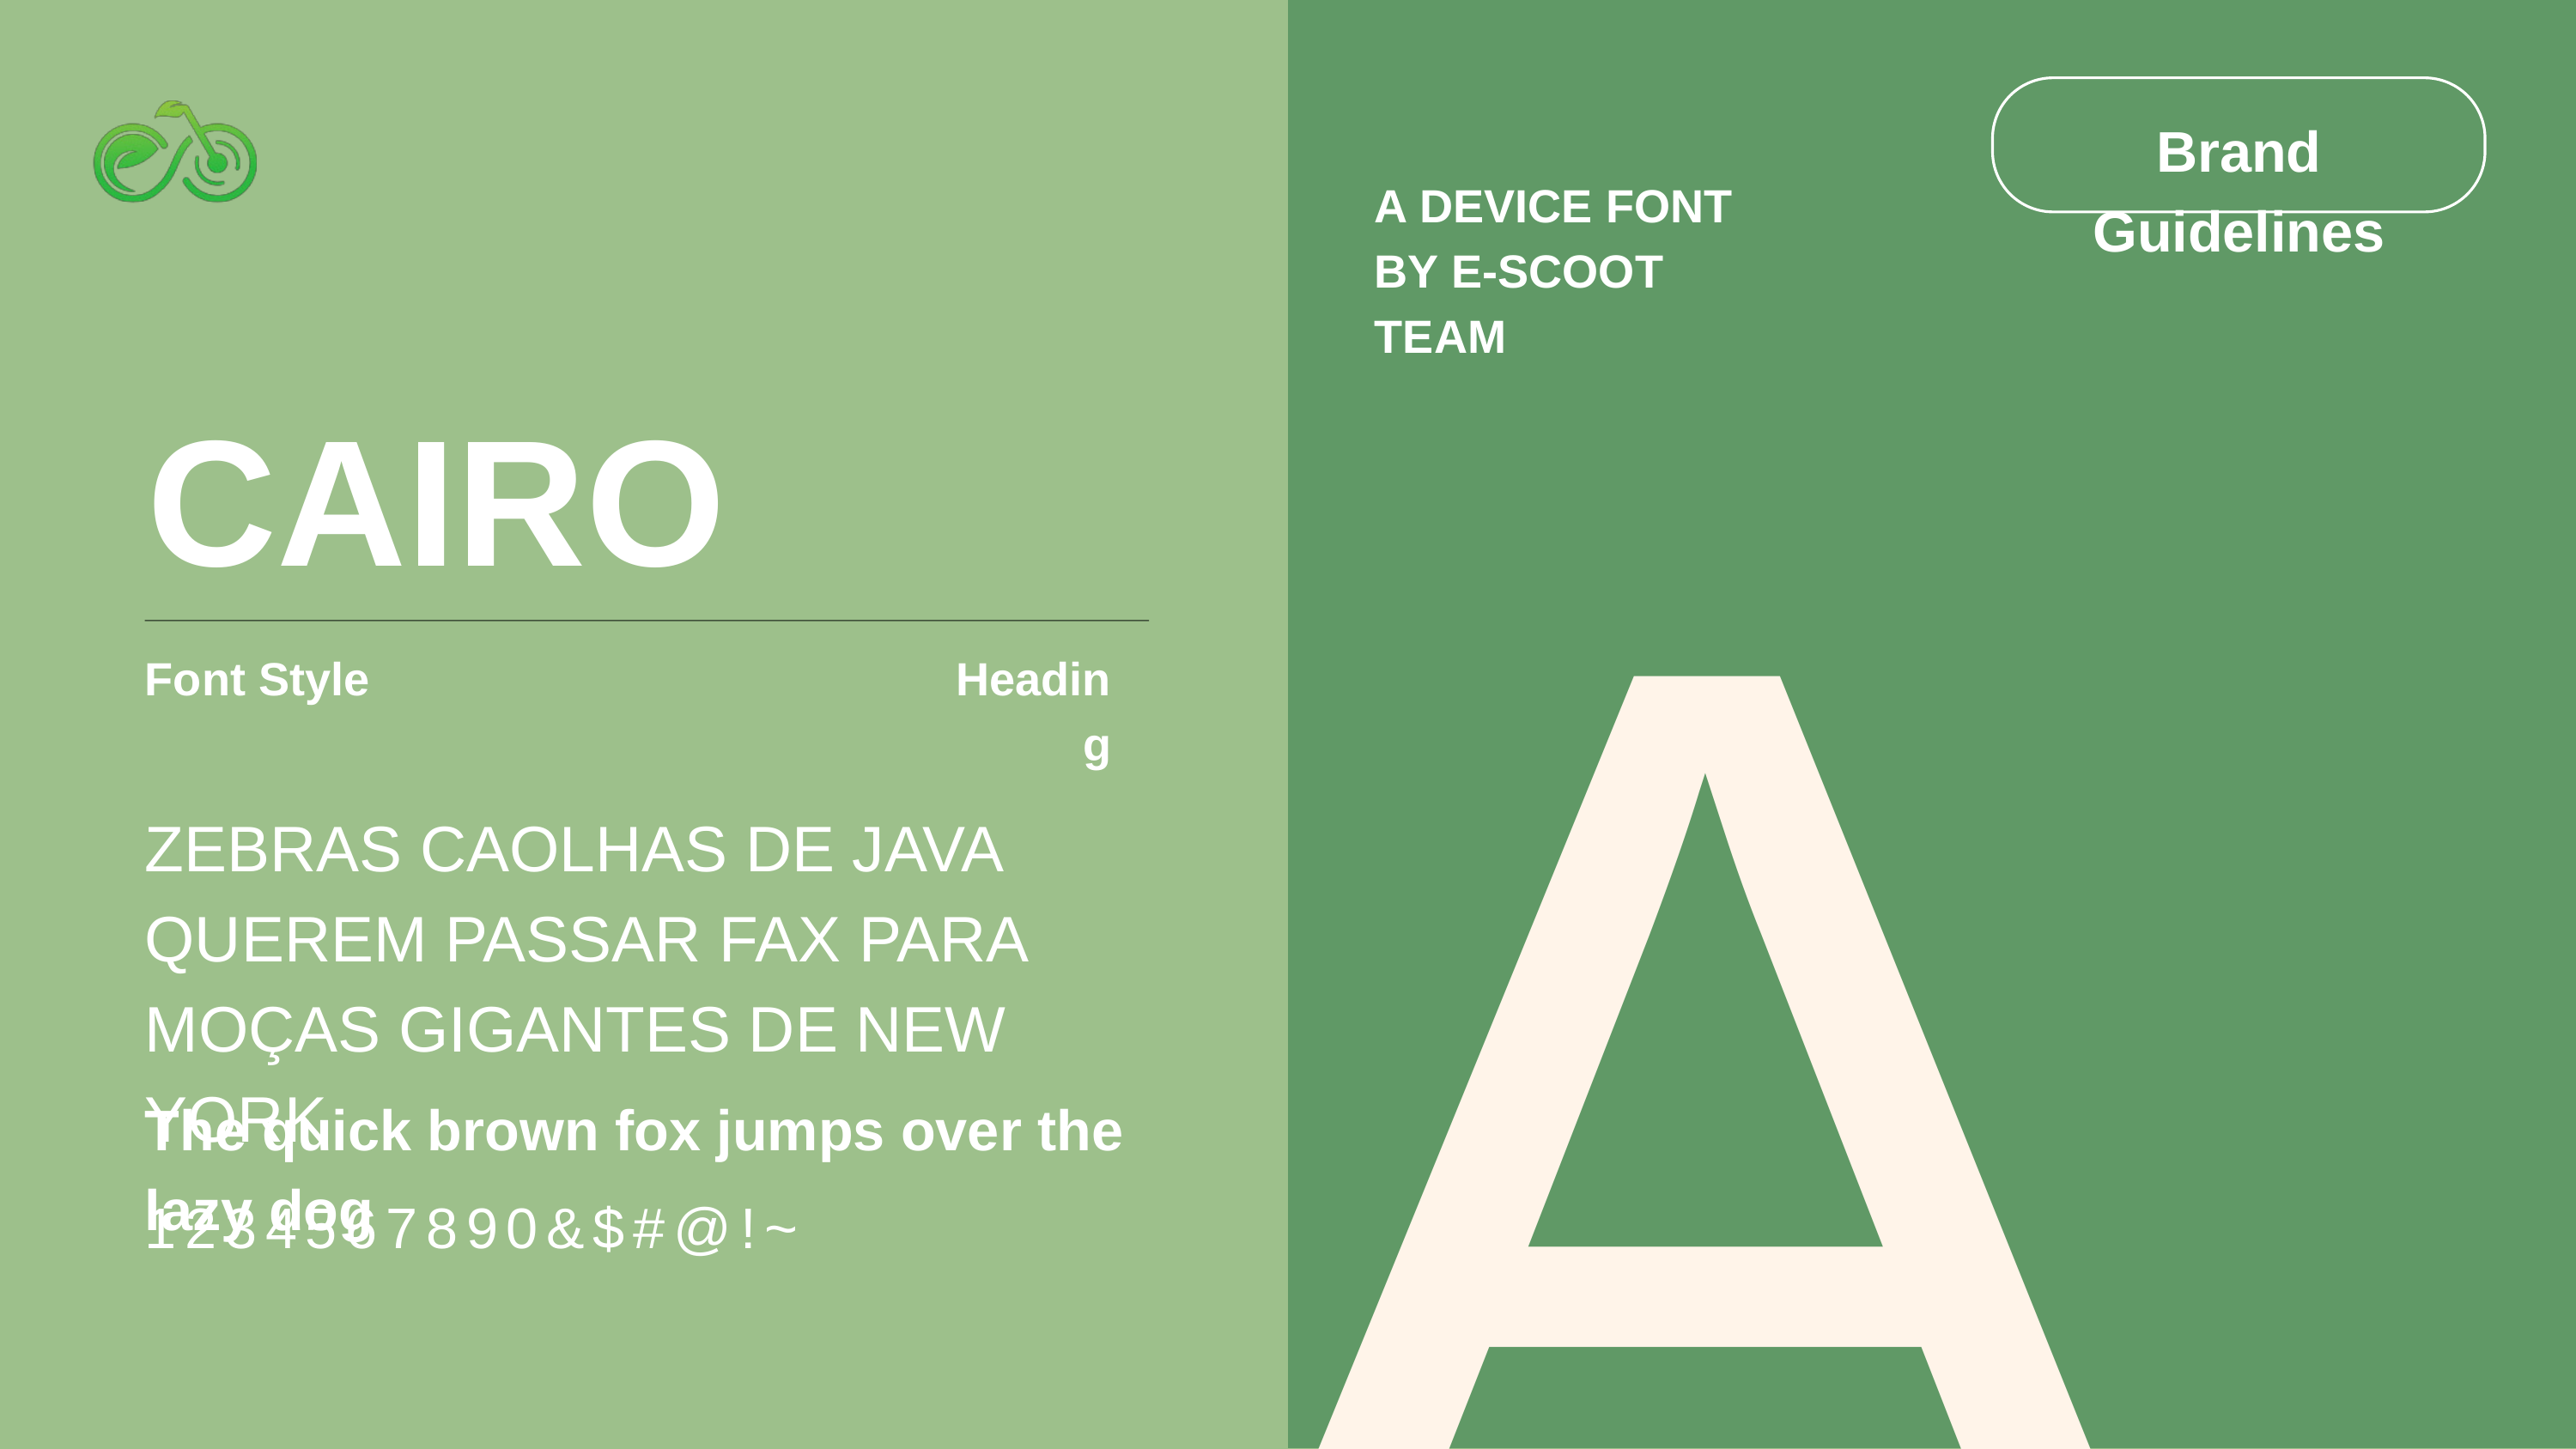

Aa

Brand Guidelines
A DEVICE FONT
BY E-SCOOT TEAM
CAIRO

Font Style
Heading
ZEBRAS CAOLHAS DE JAVA QUEREM PASSAR FAX PARA MOÇAS GIGANTES DE NEW YORK
The quick brown fox jumps over the lazy dog
1234567890&$#@!~